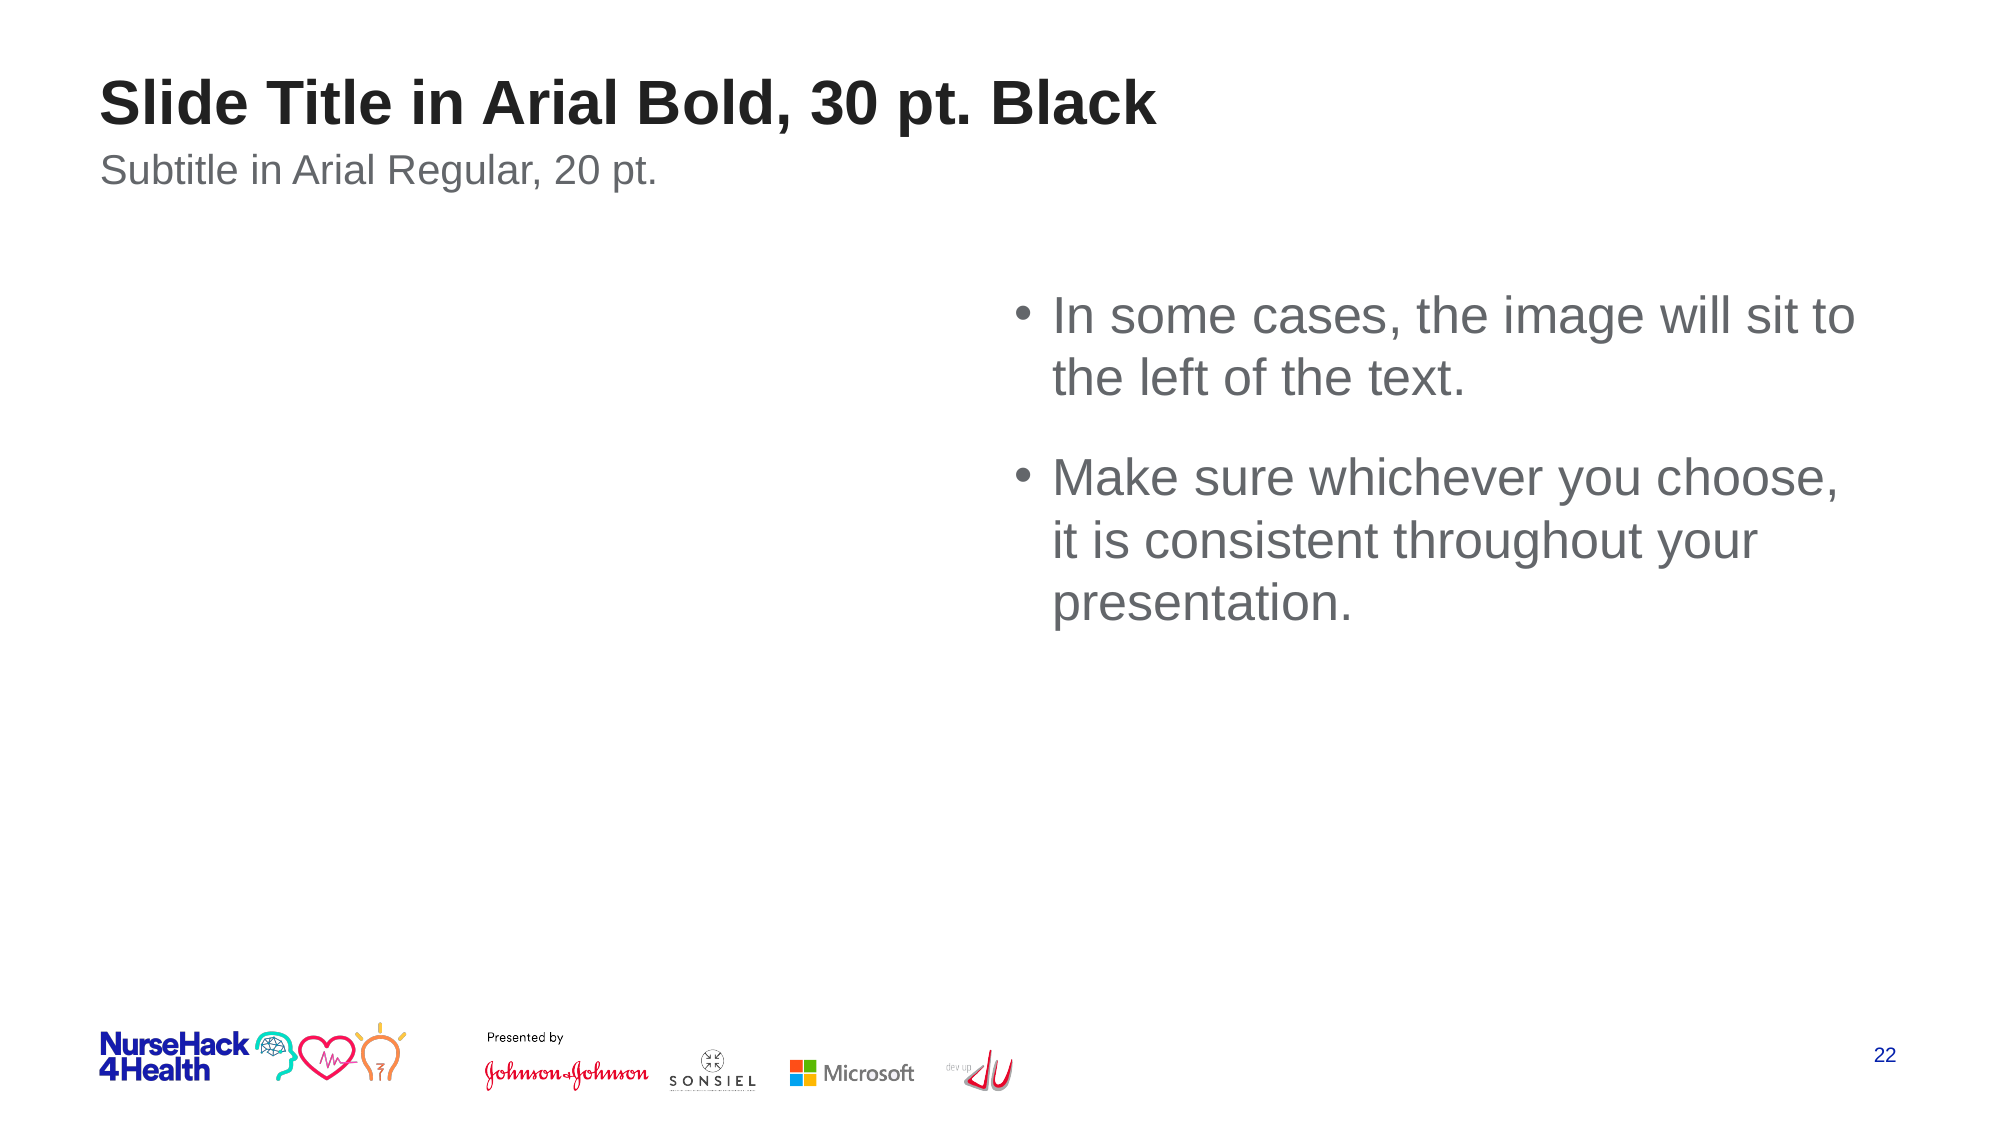

# Slide Title in Arial Bold, 30 pt. Black
Subtitle in Arial Regular, 20 pt.

In some cases, the image will sit to the left of the text.
Make sure whichever you choose,
it is consistent throughout your presentation.

22